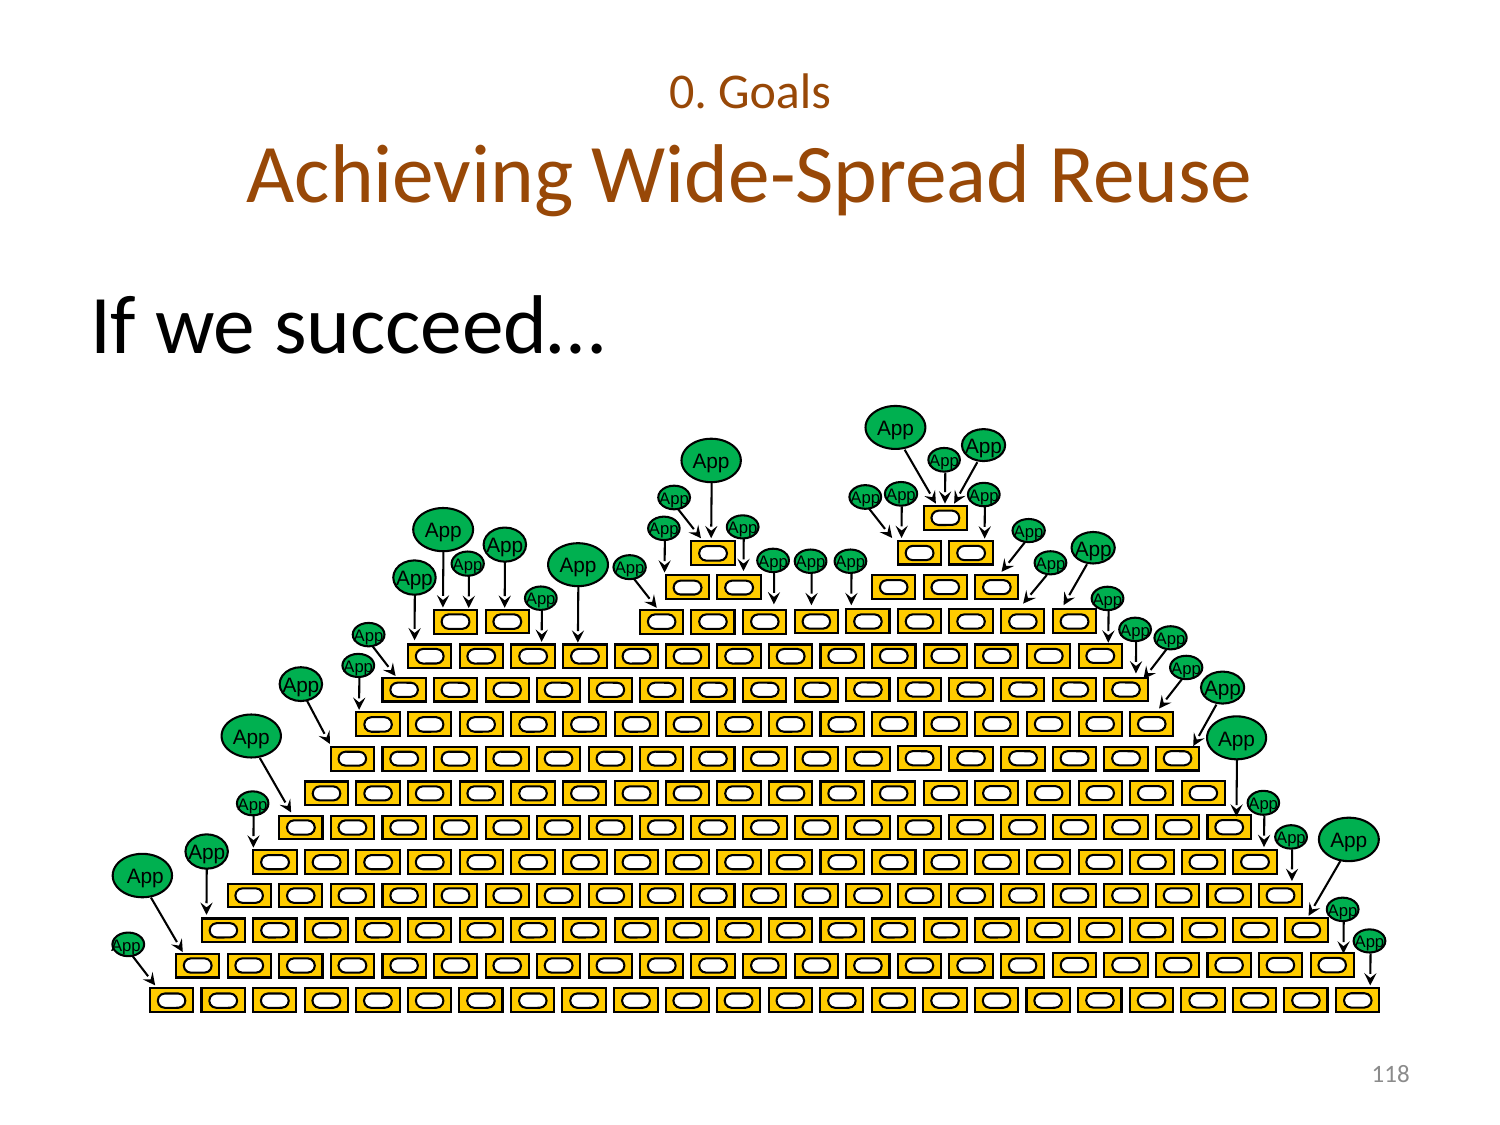

# 0. Goals Achieving Wide-Spread Reuse
If we succeed…
App

App

App

App

App

App

App

App

App

App

App

App

App

App

App

App

App

App

App

App

App

App

App

App

App

App

App

App

App

App

App

App

App

App

App

App

App

App

 App

App

App

App

118